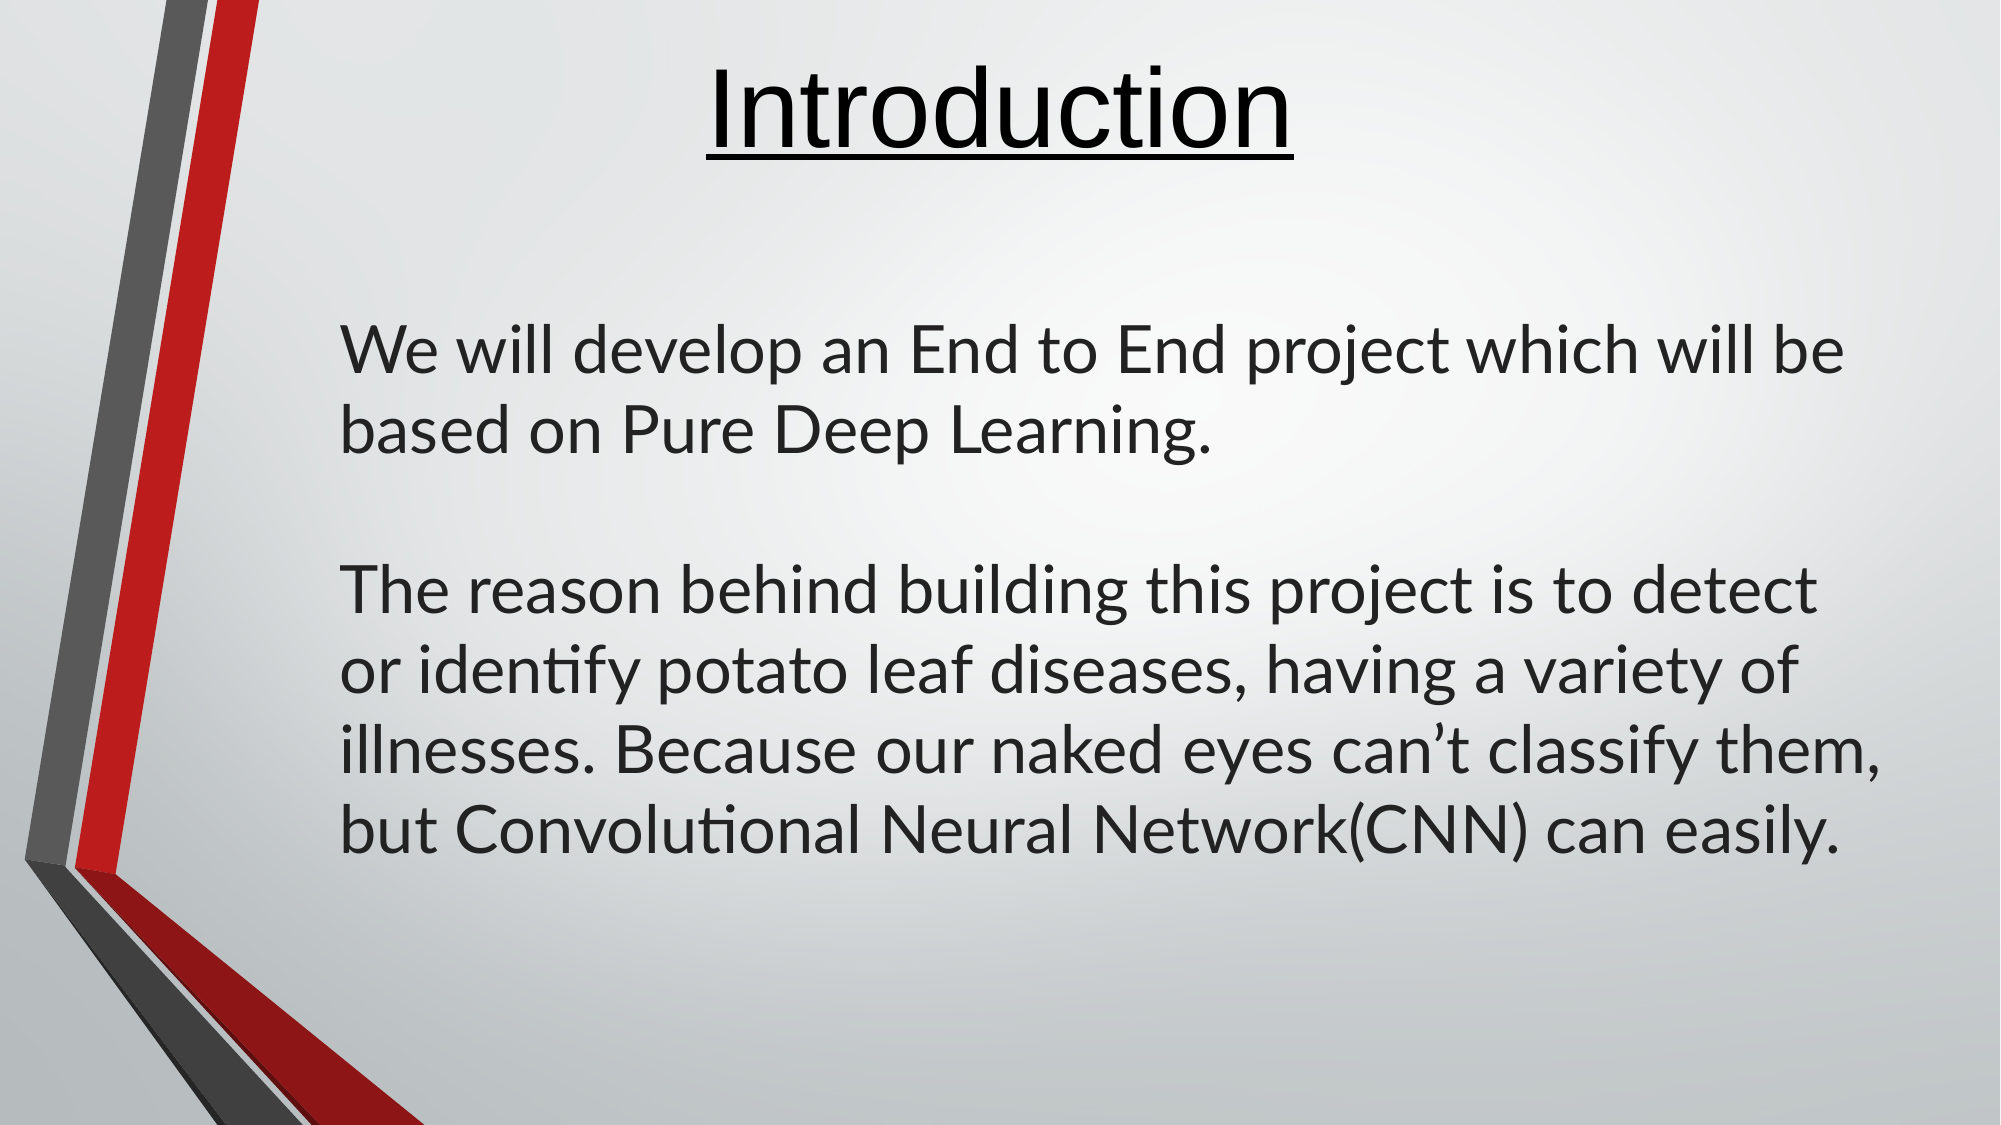

Introduction
We will develop an End to End project which will be
based on Pure Deep Learning.

The reason behind building this project is to detect
or identify potato leaf diseases, having a variety of
illnesses. Because our naked eyes can’t classify them,
but Convolutional Neural Network(CNN) can easily.